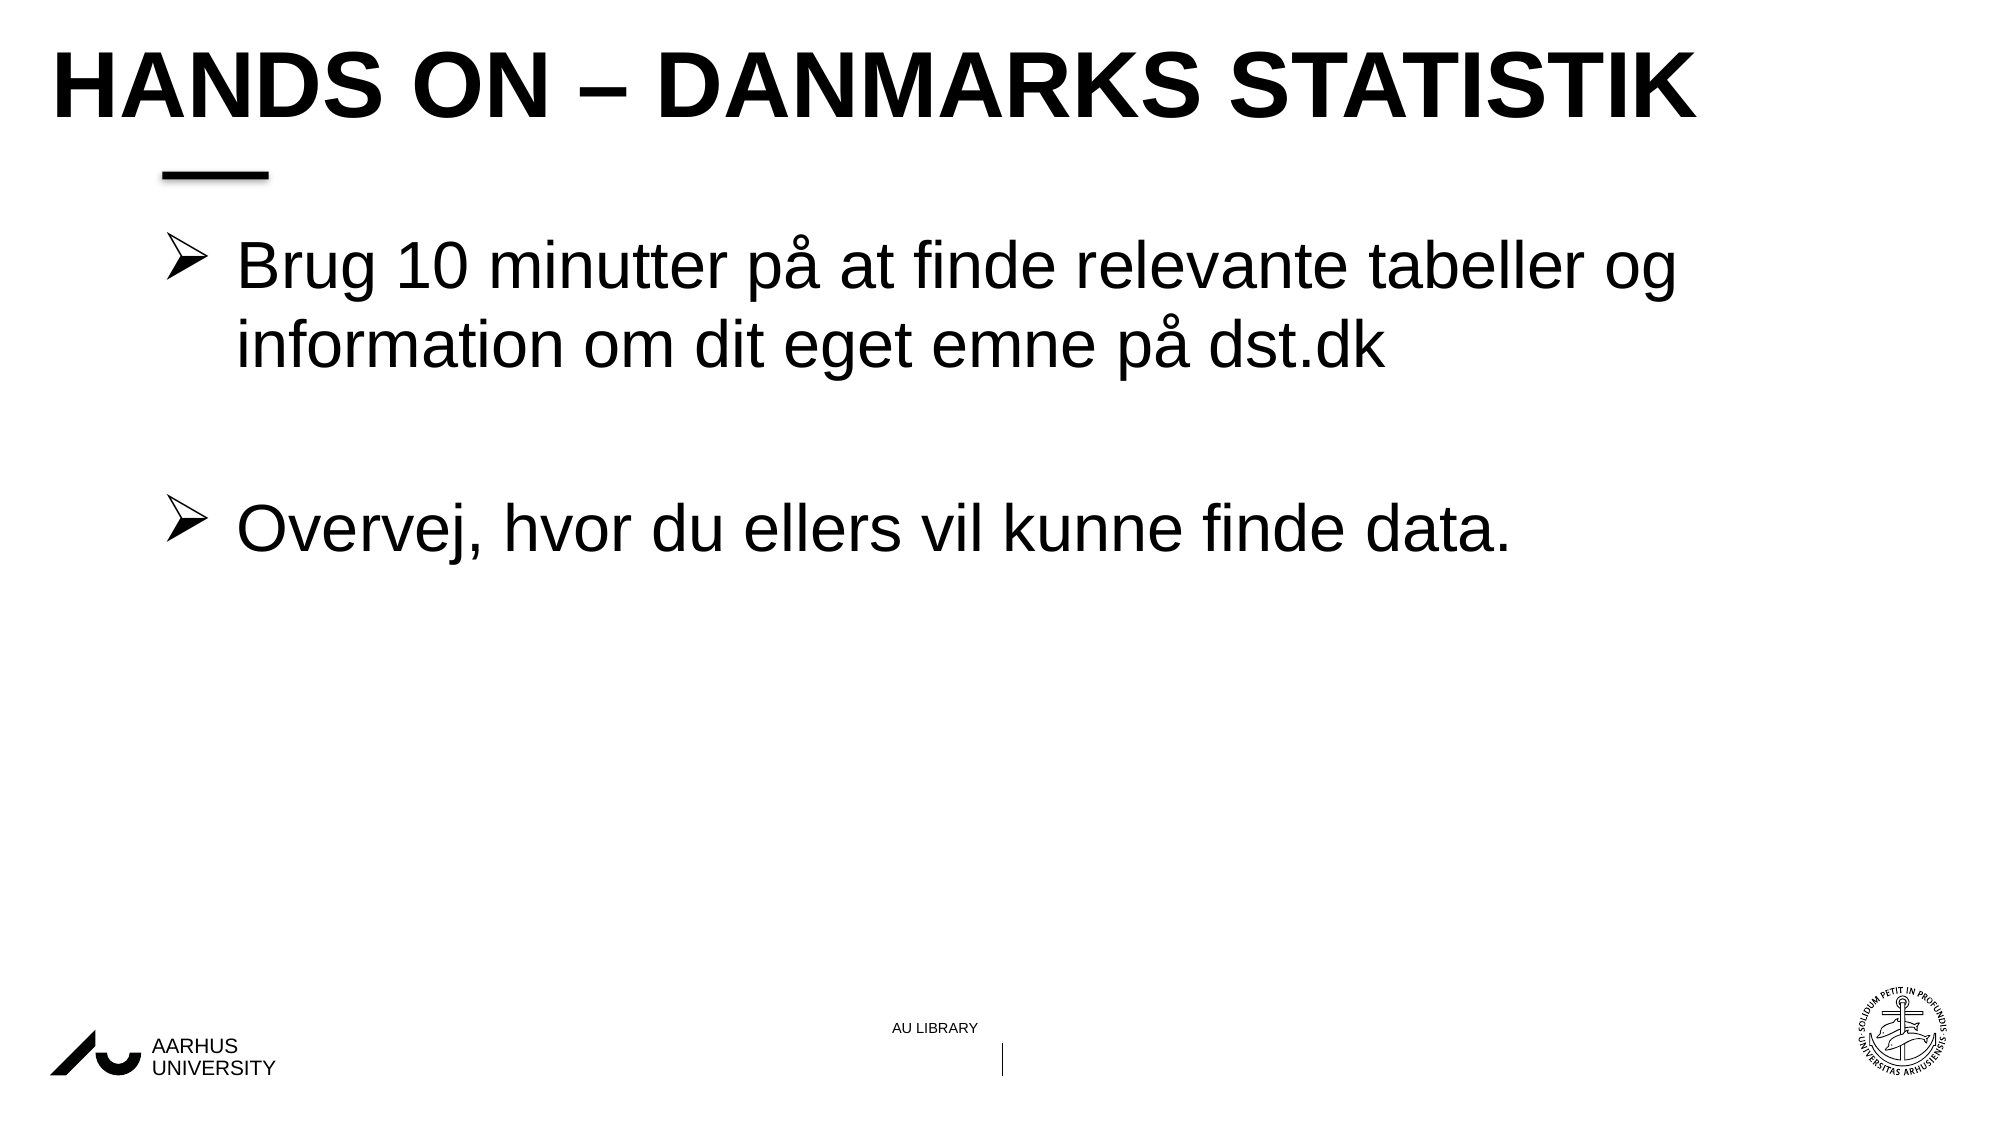

# Hands on – Danmarks Statistik
Brug 10 minutter på at finde relevante tabeller og information om dit eget emne på dst.dk

Overvej, hvor du ellers vil kunne finde data.
12/10/202317/08/2017